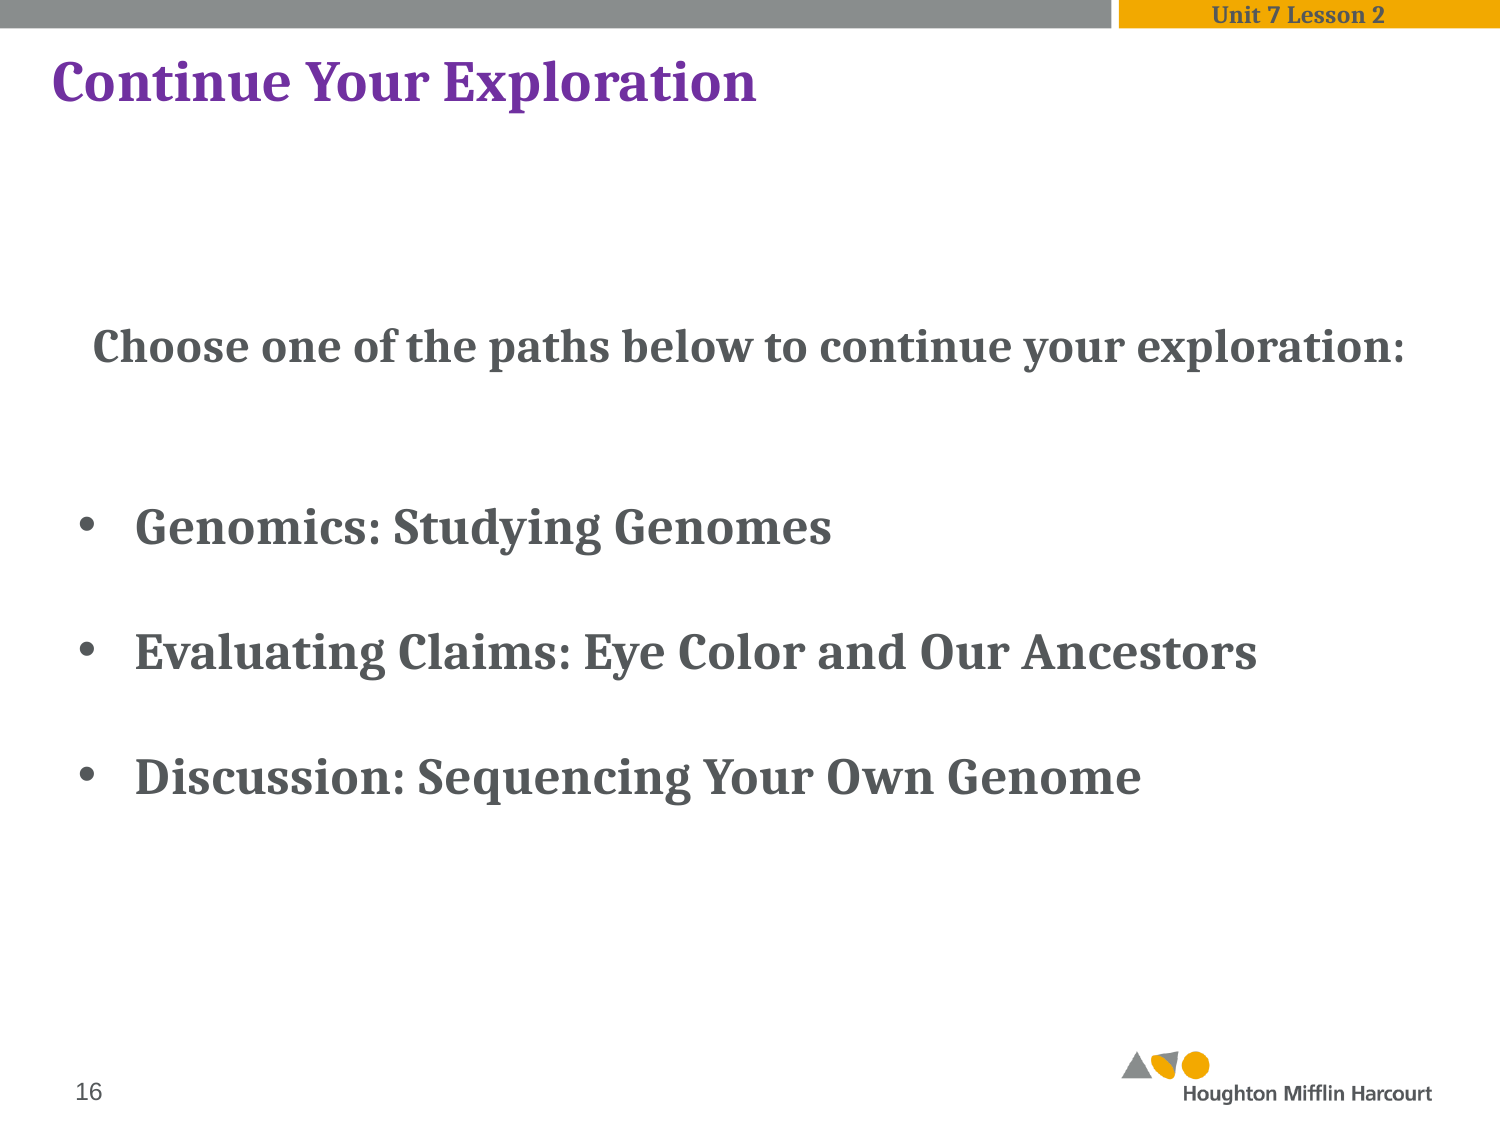

Unit 7 Lesson 2
Continue Your Exploration
Choose one of the paths below to continue your exploration:

Genomics: Studying Genomes

Evaluating Claims: Eye Color and Our Ancestors

Discussion: Sequencing Your Own Genome

16